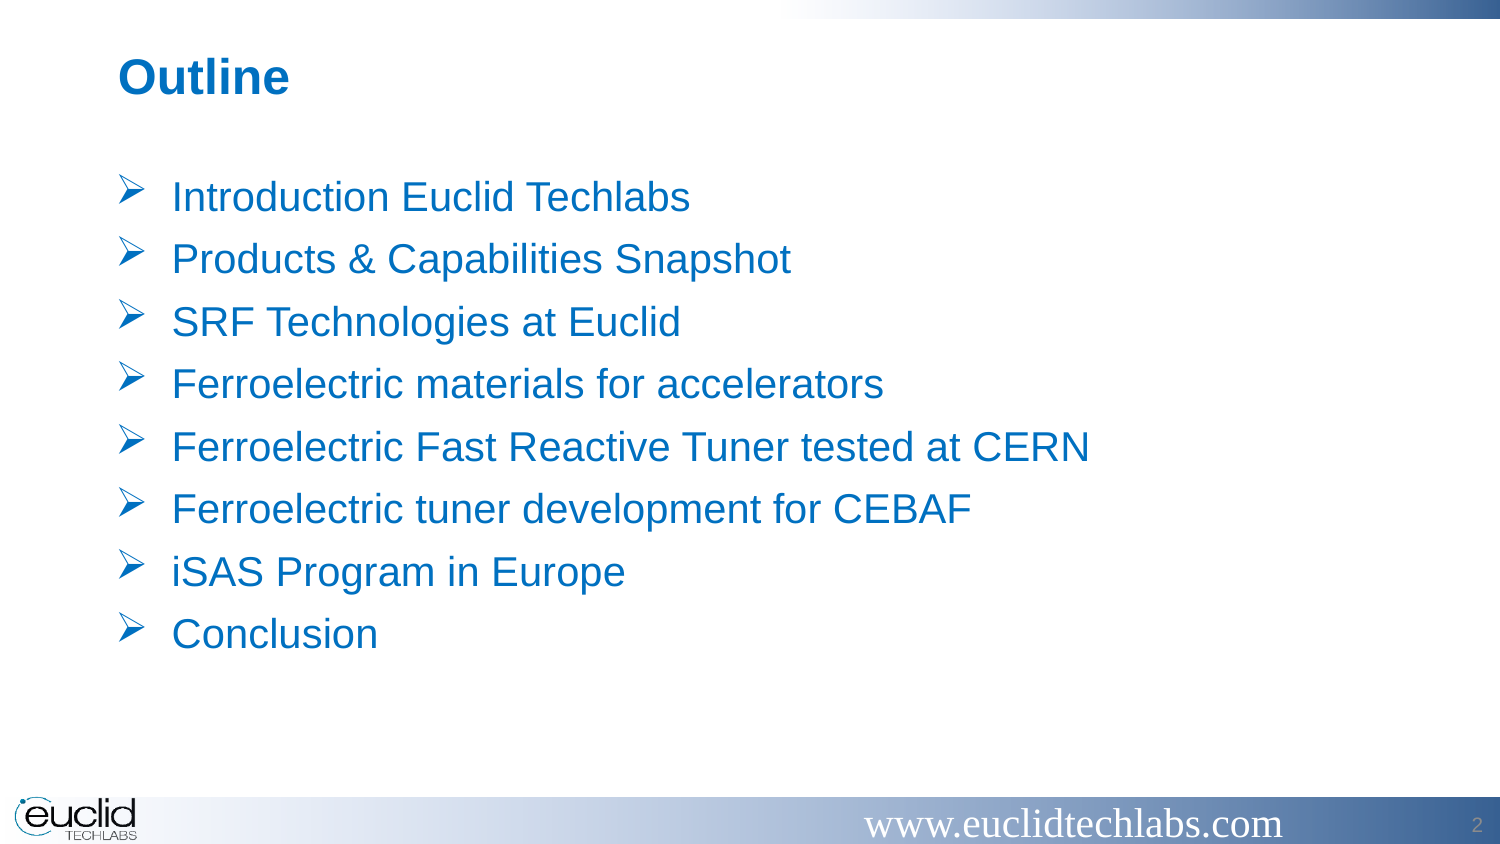

Outline
Introduction Euclid Techlabs
Products & Capabilities Snapshot
SRF Technologies at Euclid
Ferroelectric materials for accelerators
Ferroelectric Fast Reactive Tuner tested at CERN
Ferroelectric tuner development for CEBAF
iSAS Program in Europe
Conclusion

www.euclidtechlabs.com
2